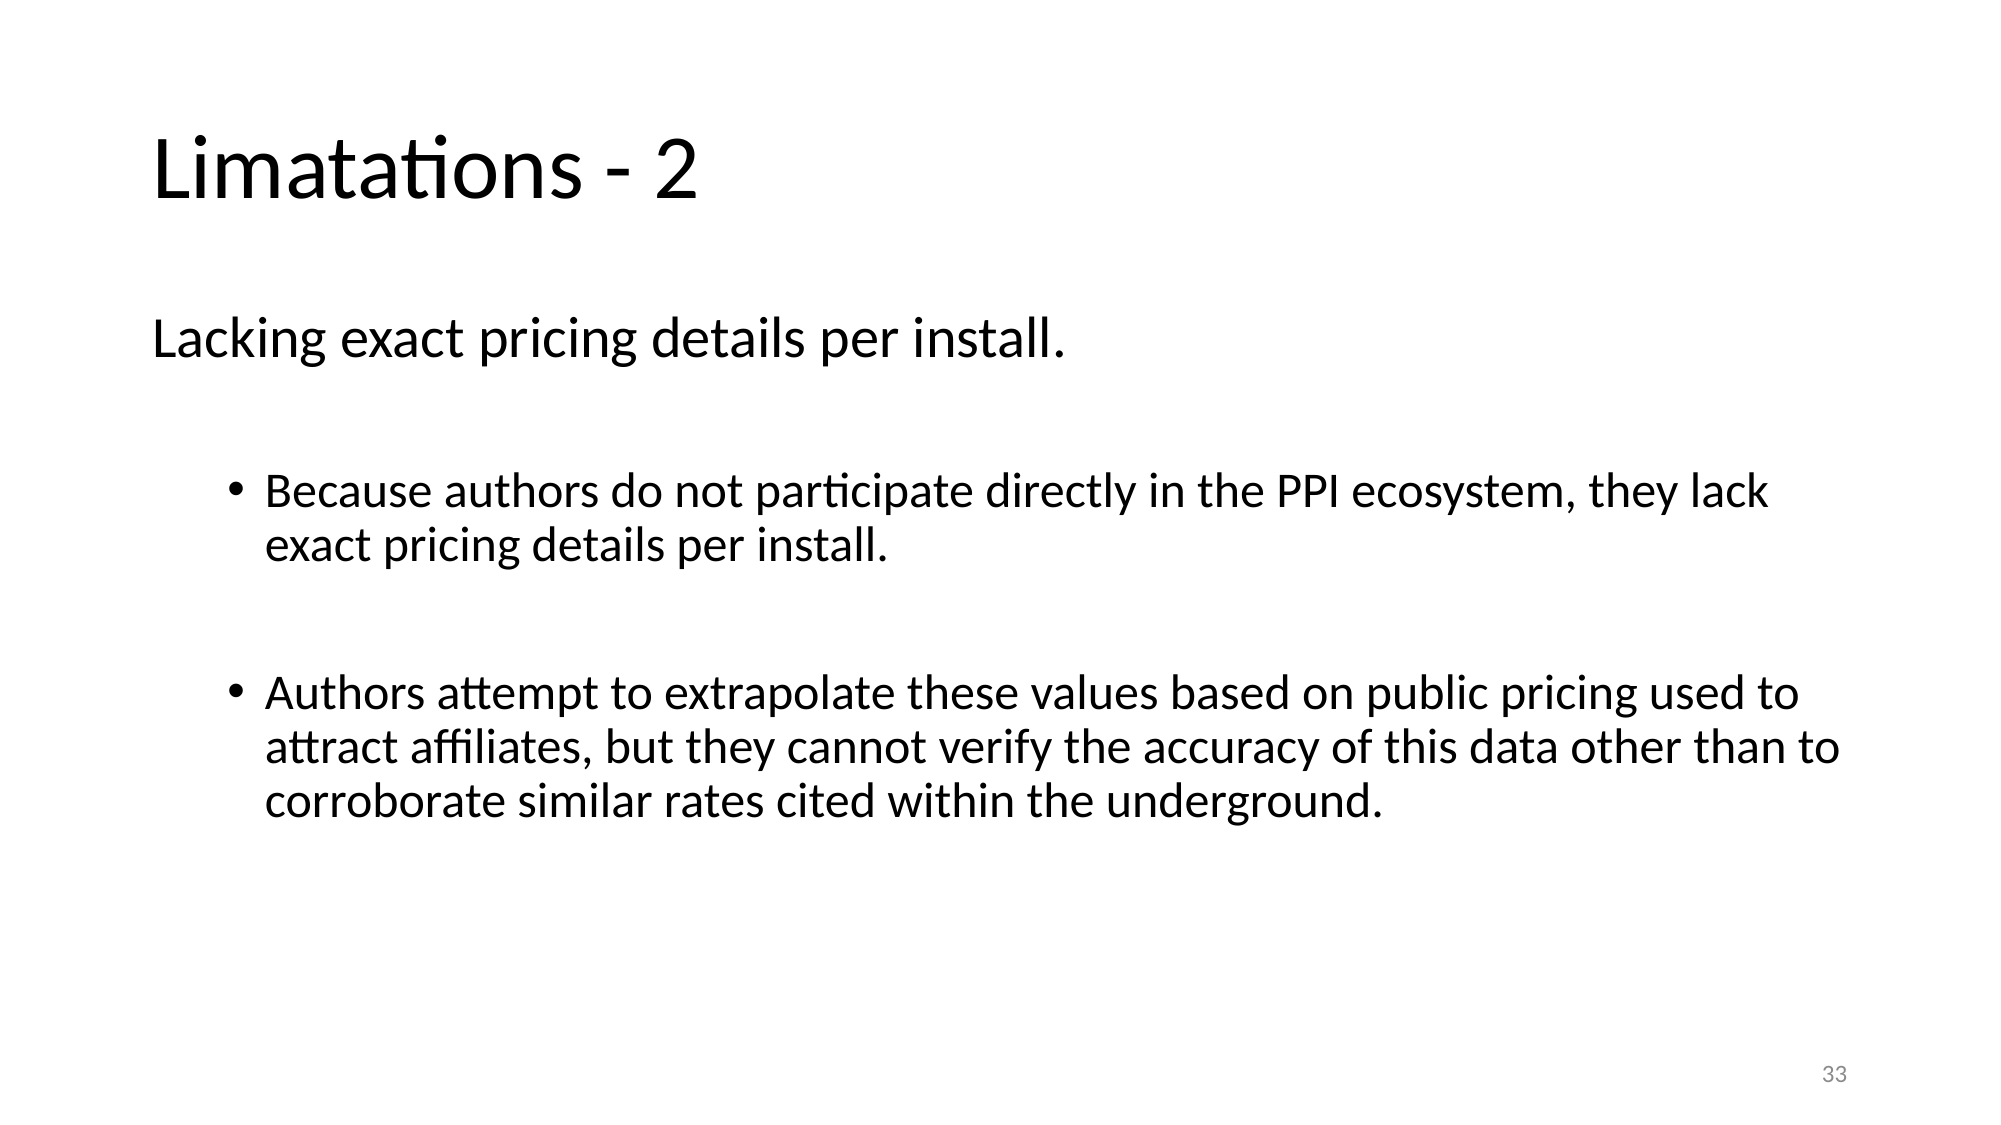

# Limatations - 2
Lacking exact pricing details per install.

Because authors do not participate directly in the PPI ecosystem, they lack exact pricing details per install.

Authors attempt to extrapolate these values based on public pricing used to attract affiliates, but they cannot verify the accuracy of this data other than to corroborate similar rates cited within the underground.

33